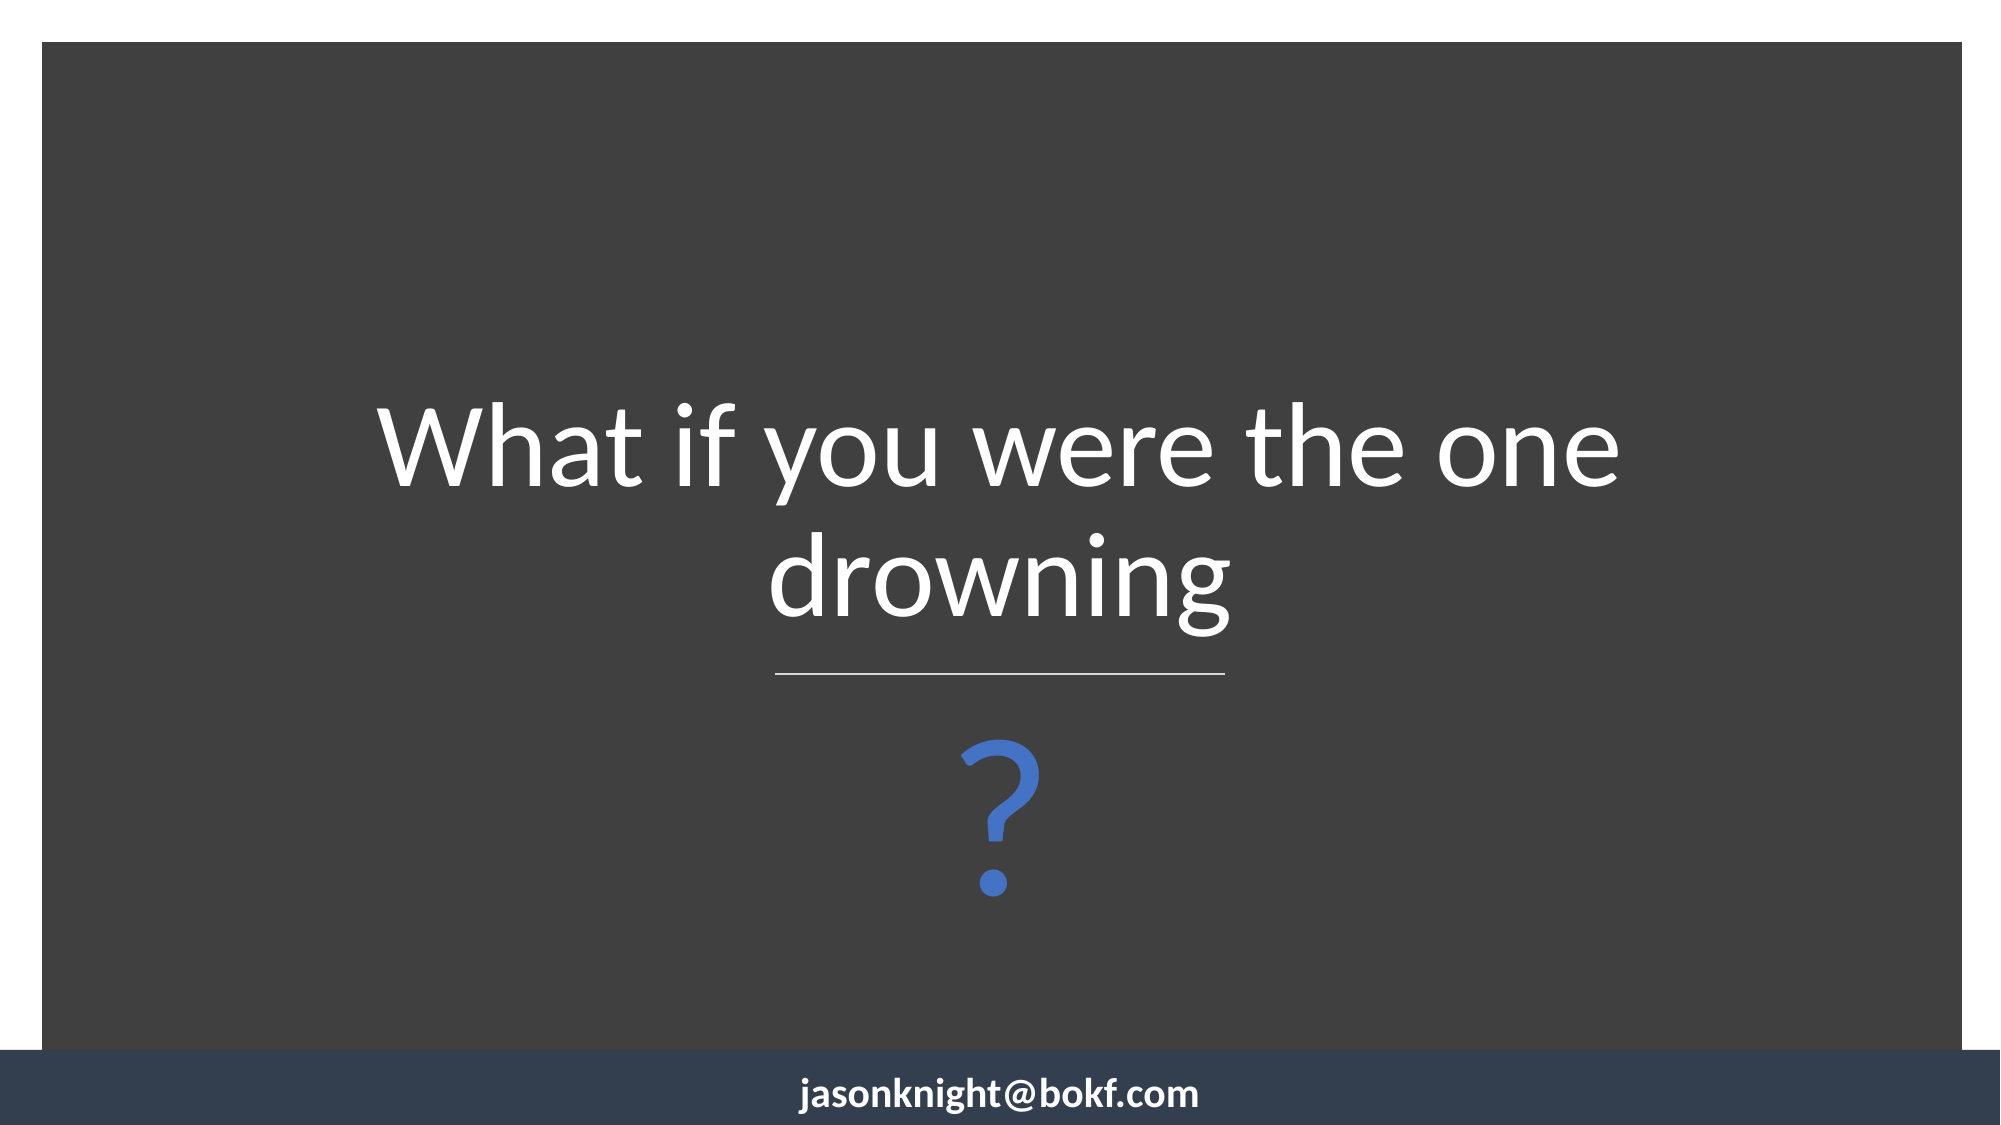

# What if you were the one drowning
?
jasonknight@bokf.com